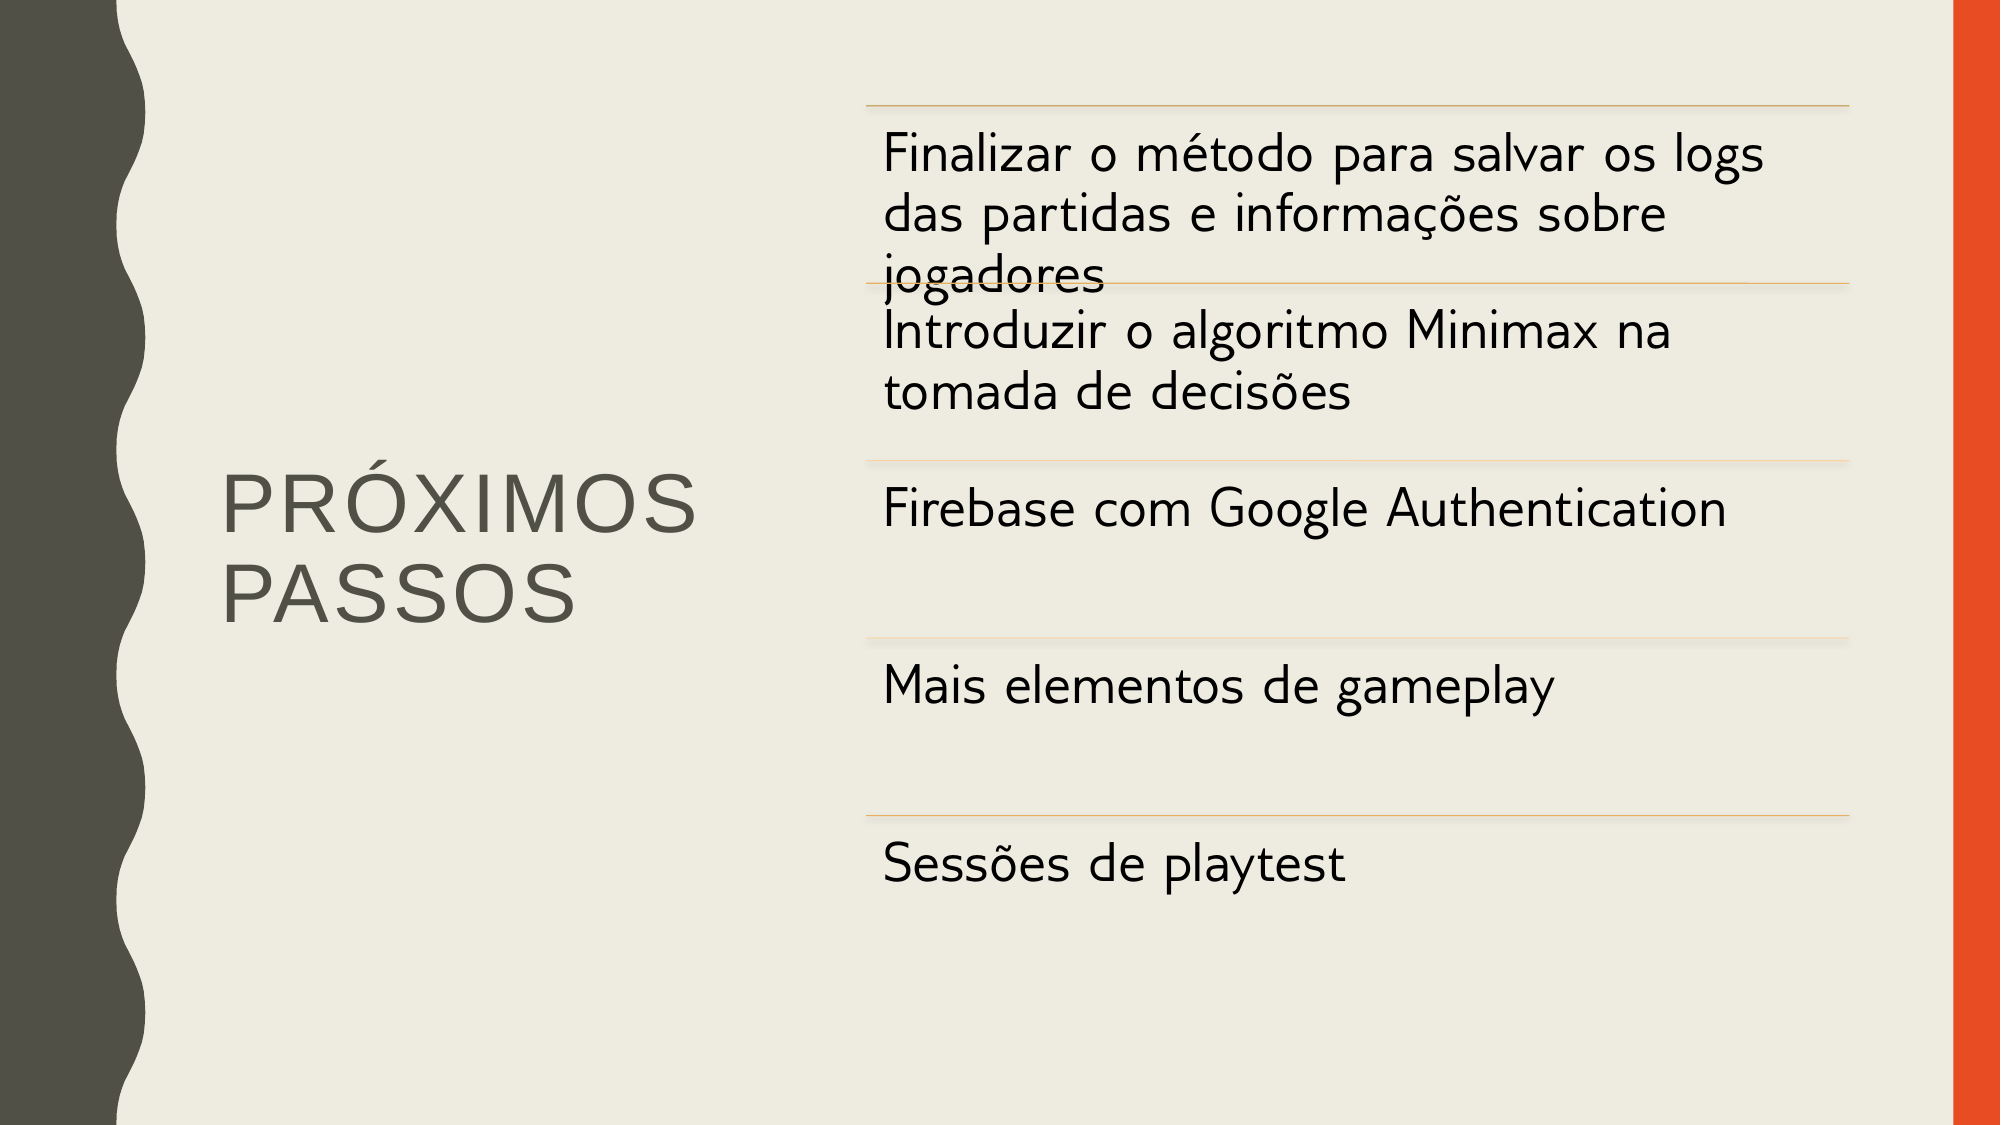

Finalizar o método para salvar os logs das partidas e informações sobre jogadores
Introduzir o algoritmo Minimax na tomada de decisões
Firebase com Google Authentication
Mais elementos de gameplay
Sessões de playtest
# Próximos passos